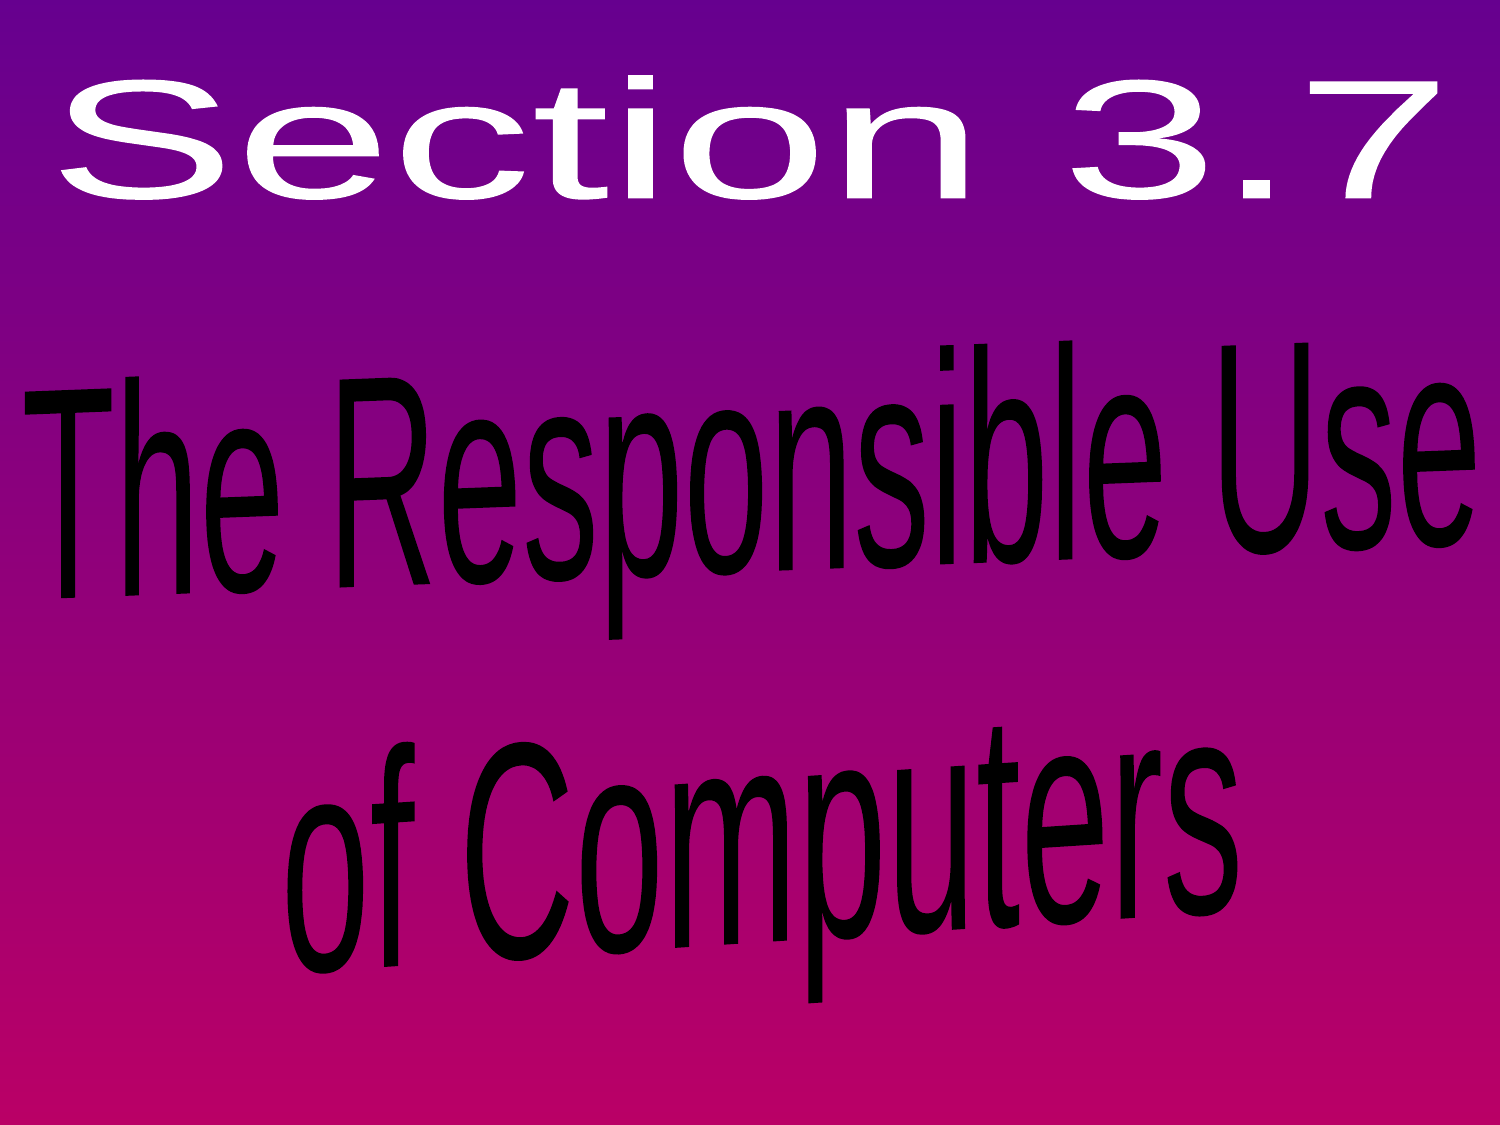

Section 3.7
The Responsible Use
of Computers